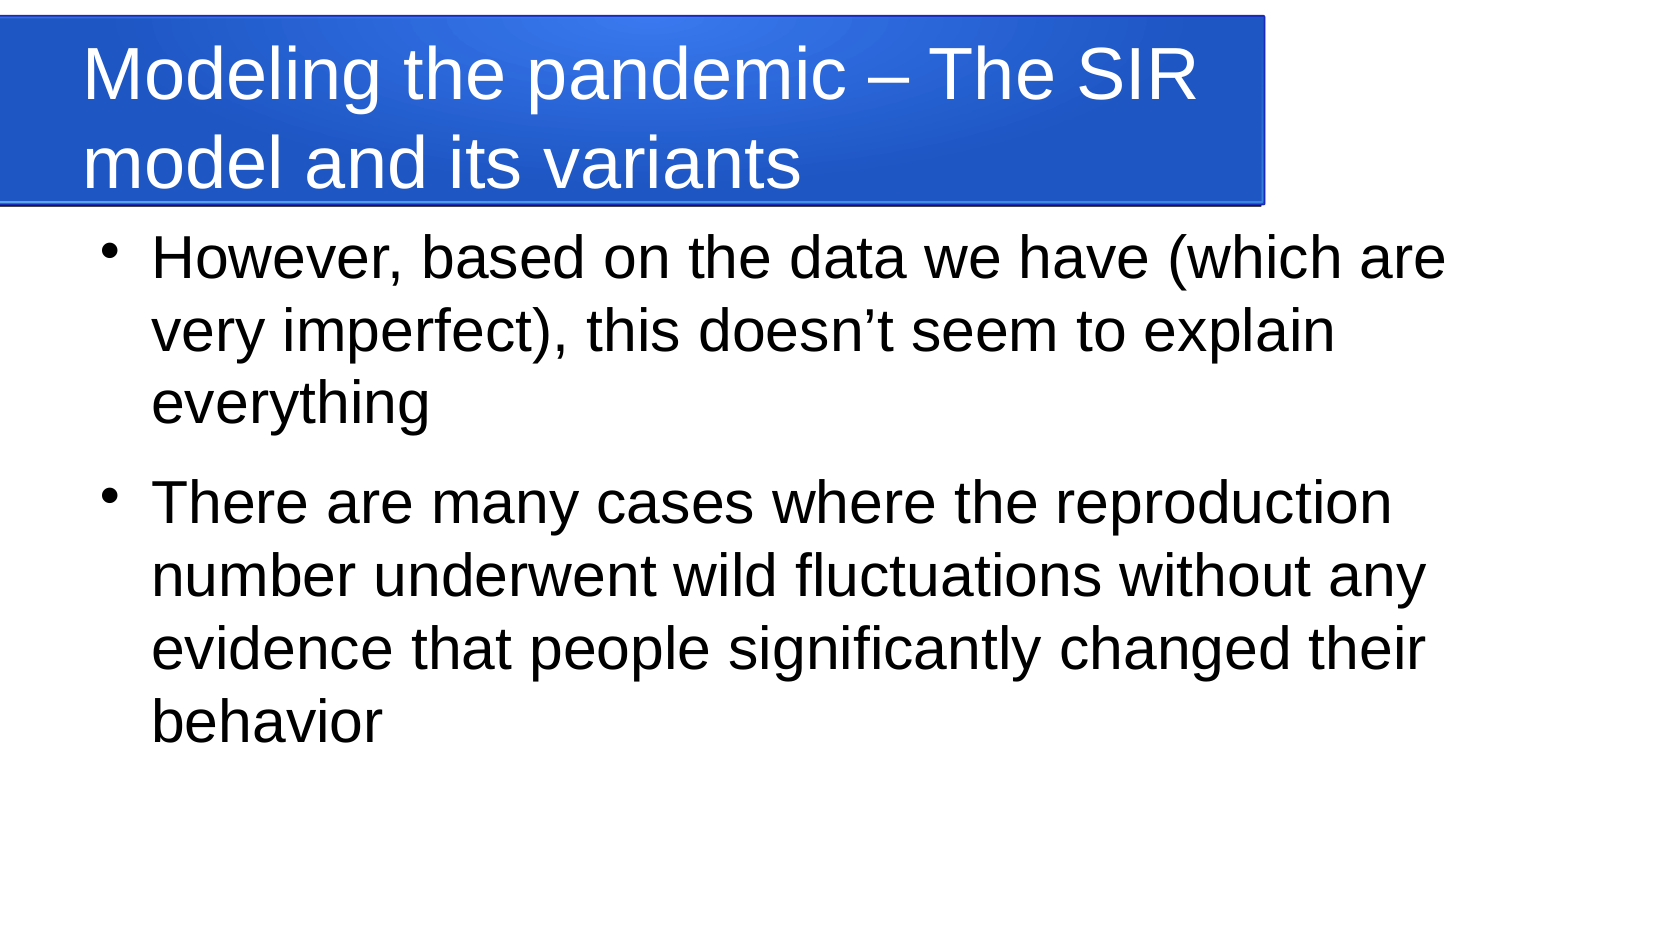

Modeling the pandemic – The SIR model and its variants
However, based on the data we have (which are very imperfect), this doesn’t seem to explain everything
There are many cases where the reproduction number underwent wild fluctuations without any evidence that people significantly changed their behavior